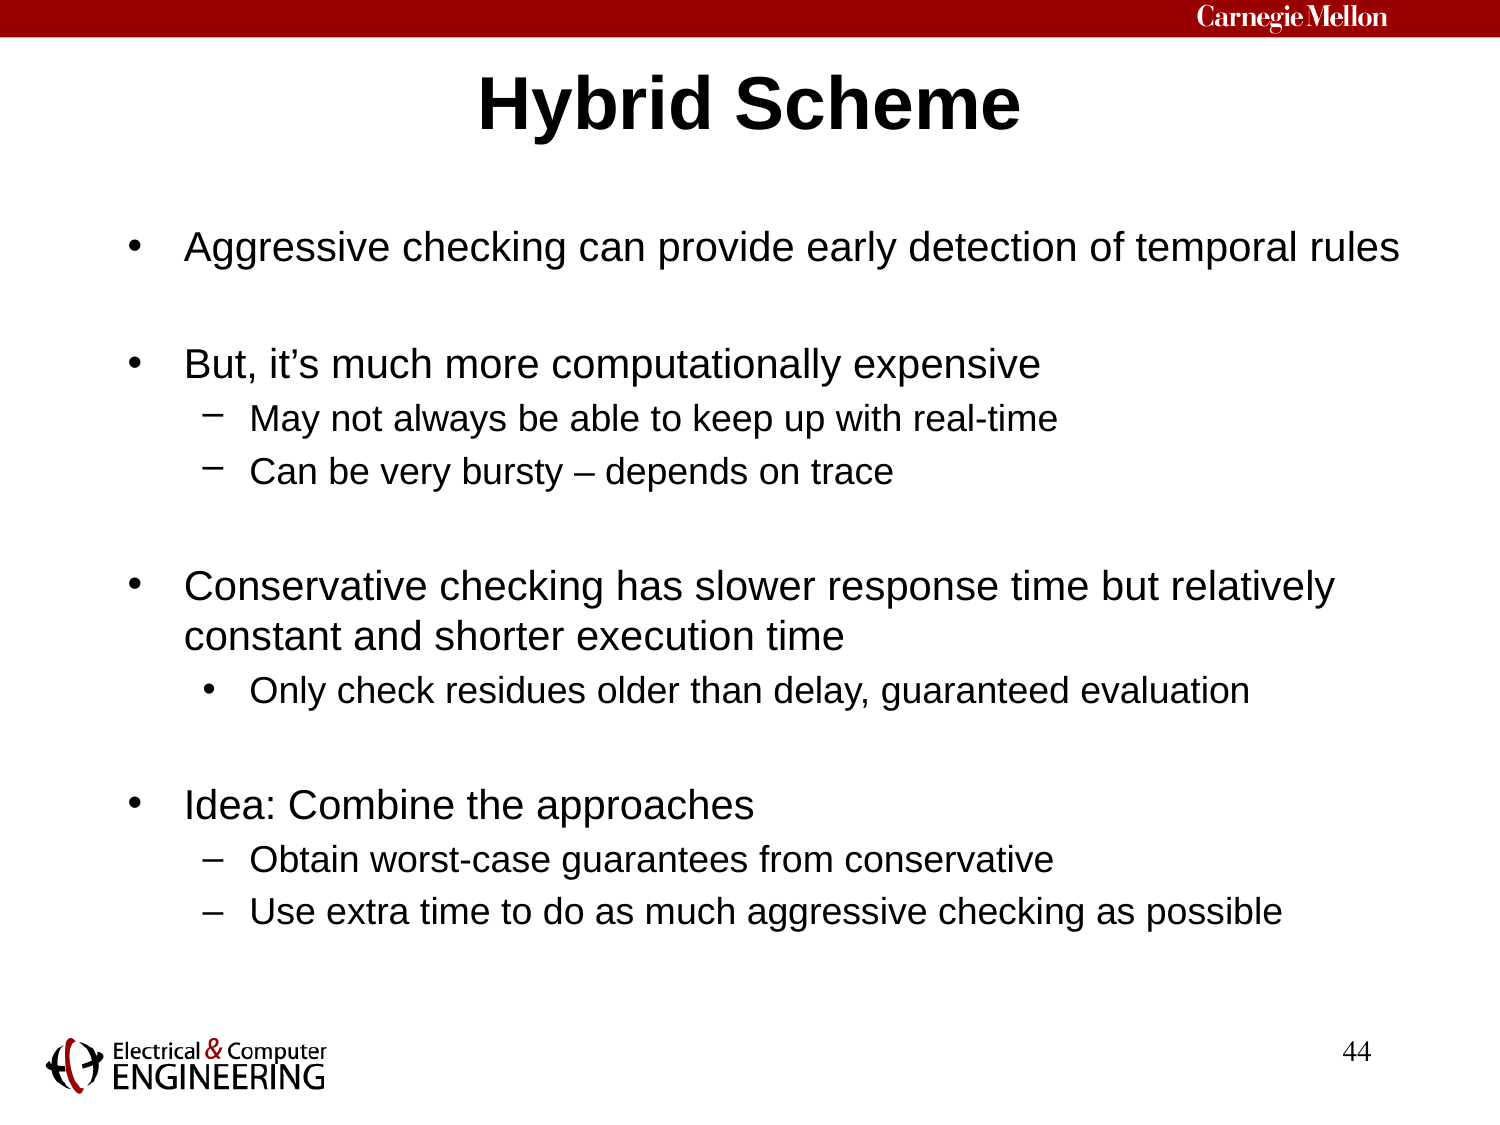

# Hybrid Scheme
Aggressive checking can provide early detection of temporal rules

But, it’s much more computationally expensive
May not always be able to keep up with real-time
Can be very bursty – depends on trace

Conservative checking has slower response time but relatively constant and shorter execution time
Only check residues older than delay, guaranteed evaluation

Idea: Combine the approaches
Obtain worst-case guarantees from conservative
Use extra time to do as much aggressive checking as possible
44